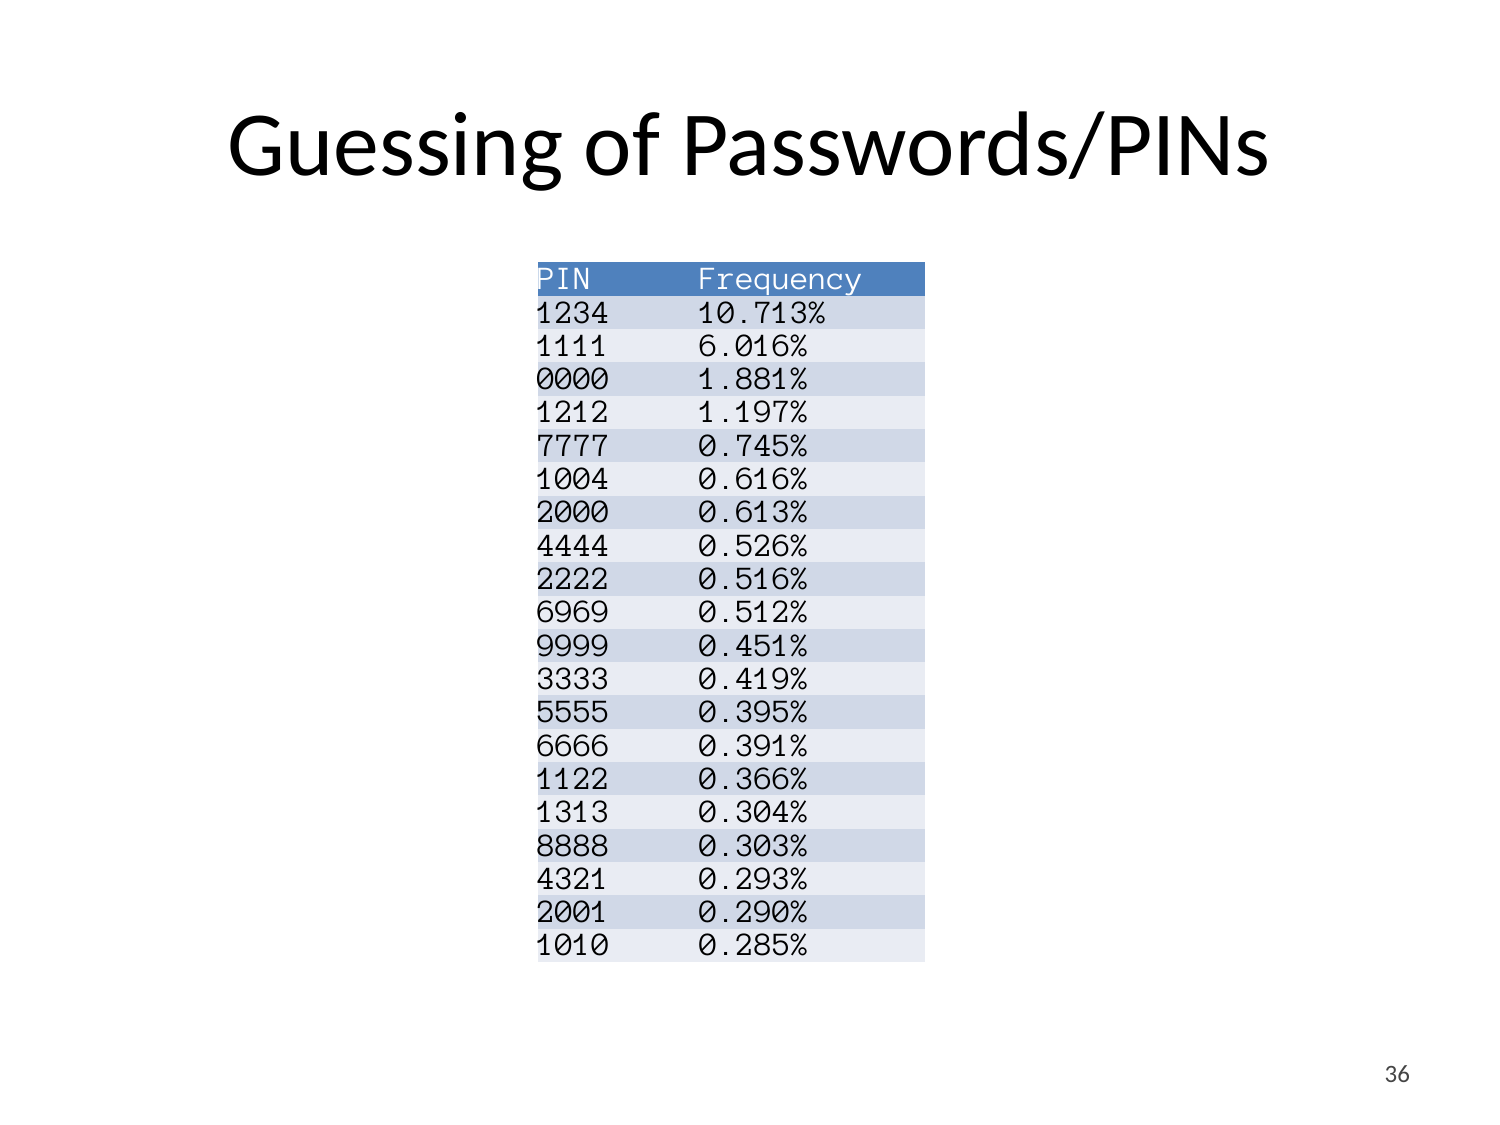

# Guessing of Passwords/PINs
| PIN | Frequency |
| --- | --- |
| 1234 | 10.713% |
| 1111 | 6.016% |
| 0000 | 1.881% |
| 1212 | 1.197% |
| 7777 | 0.745% |
| 1004 | 0.616% |
| 2000 | 0.613% |
| 4444 | 0.526% |
| 2222 | 0.516% |
| 6969 | 0.512% |
| 9999 | 0.451% |
| 3333 | 0.419% |
| 5555 | 0.395% |
| 6666 | 0.391% |
| 1122 | 0.366% |
| 1313 | 0.304% |
| 8888 | 0.303% |
| 4321 | 0.293% |
| 2001 | 0.290% |
| 1010 | 0.285% |
36